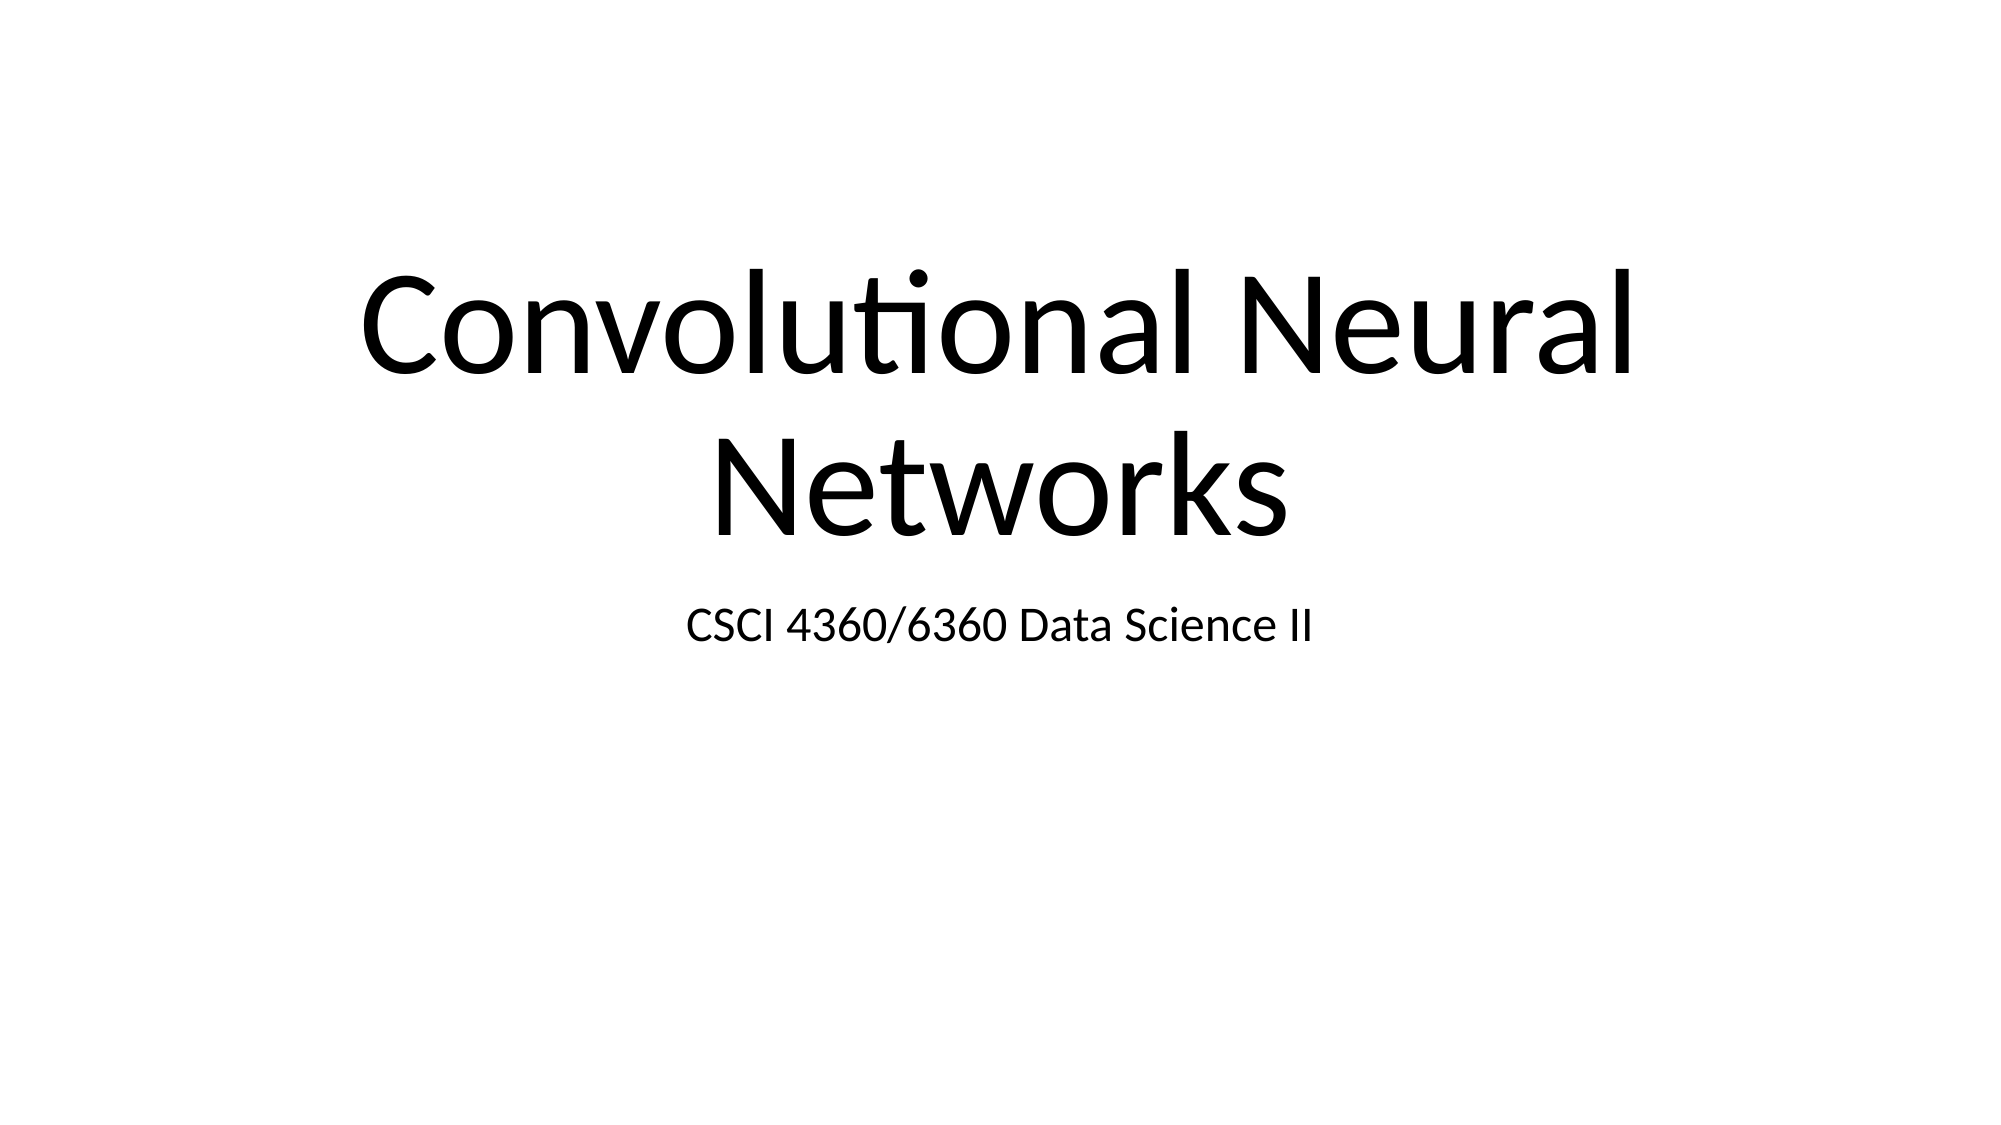

# Convolutional Neural Networks
CSCI 4360/6360 Data Science II